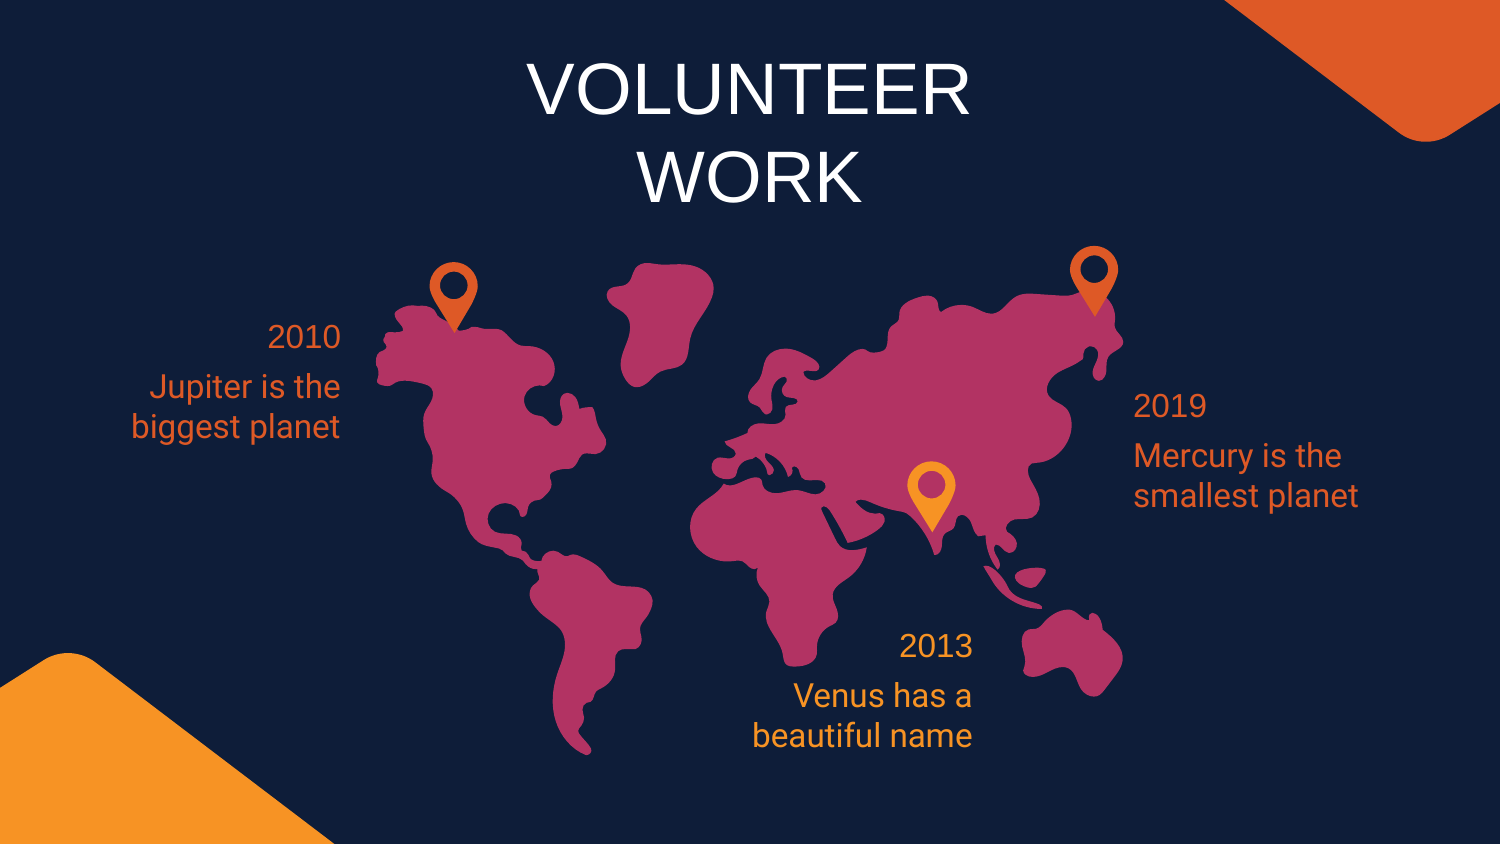

# VOLUNTEER WORK

2010
Jupiter is the biggest planet
2019
Mercury is the smallest planet

2013
Venus has a beautiful name